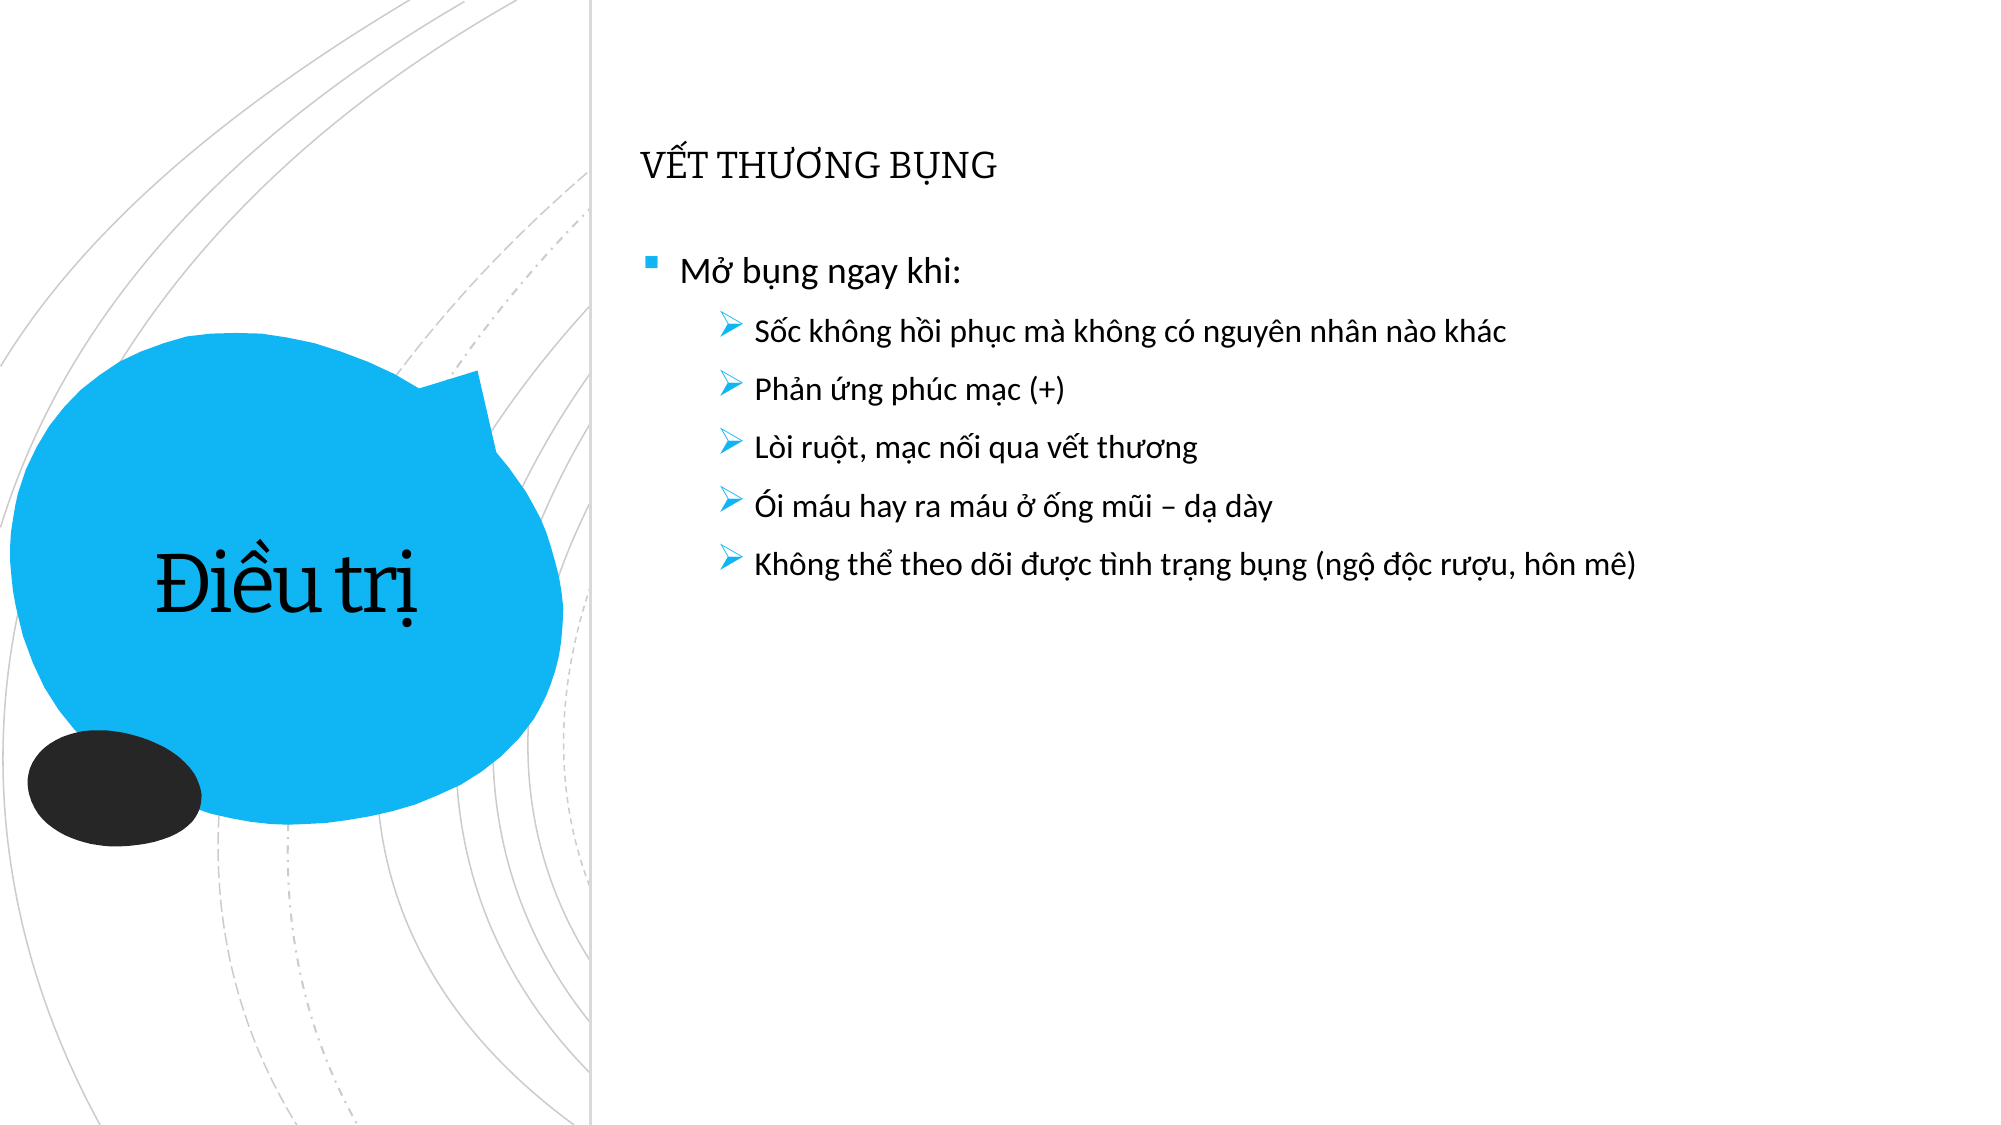

VẾT THƯƠNG BỤNG
Mở bụng ngay khi:
Sốc không hồi phục mà không có nguyên nhân nào khác
Phản ứng phúc mạc (+)
Lòi ruột, mạc nối qua vết thương
Ói máu hay ra máu ở ống mũi – dạ dày
Không thể theo dõi được tình trạng bụng (ngộ độc rượu, hôn mê)
# Điều trị